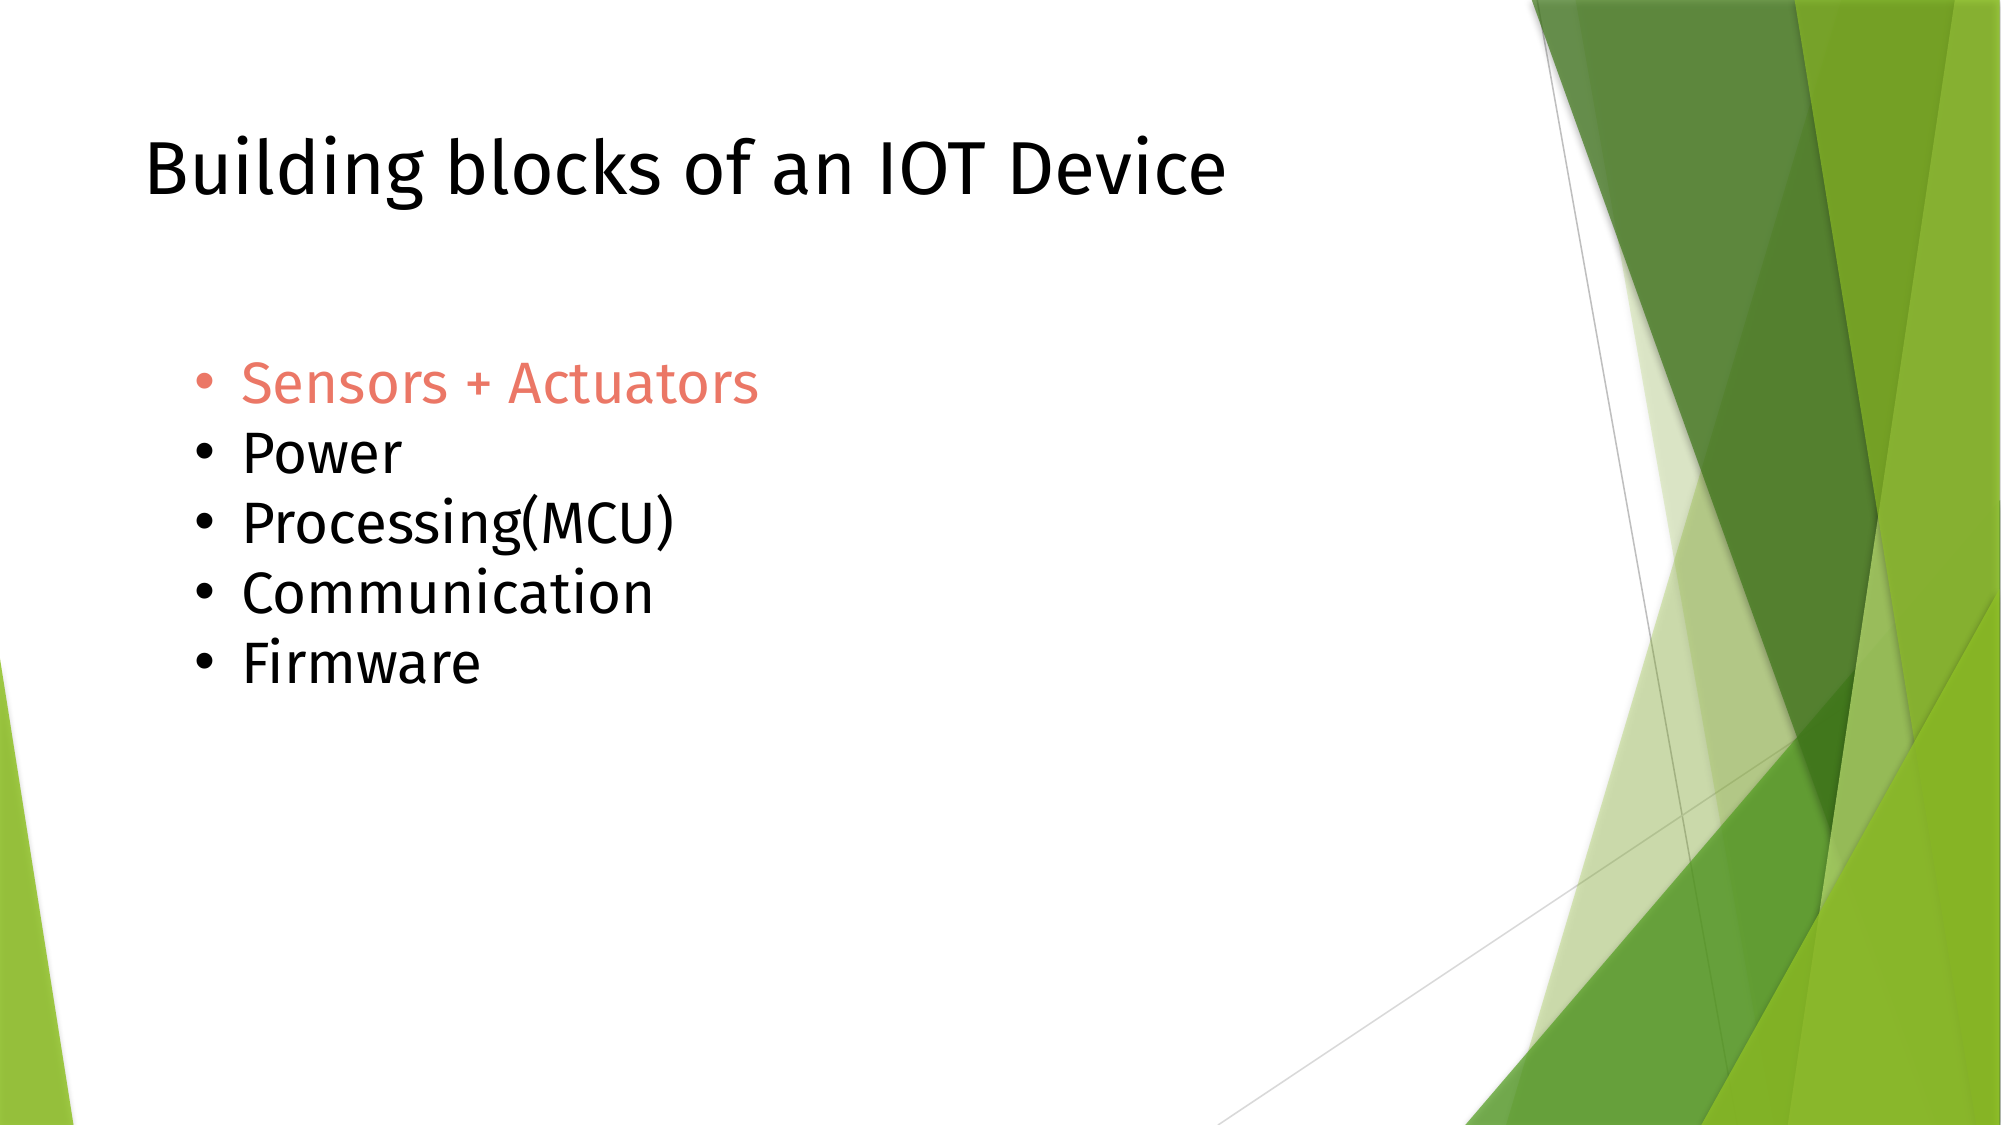

Building blocks of an IOT Device
Sensors + Actuators
Power
Processing(MCU)
Communication
Firmware